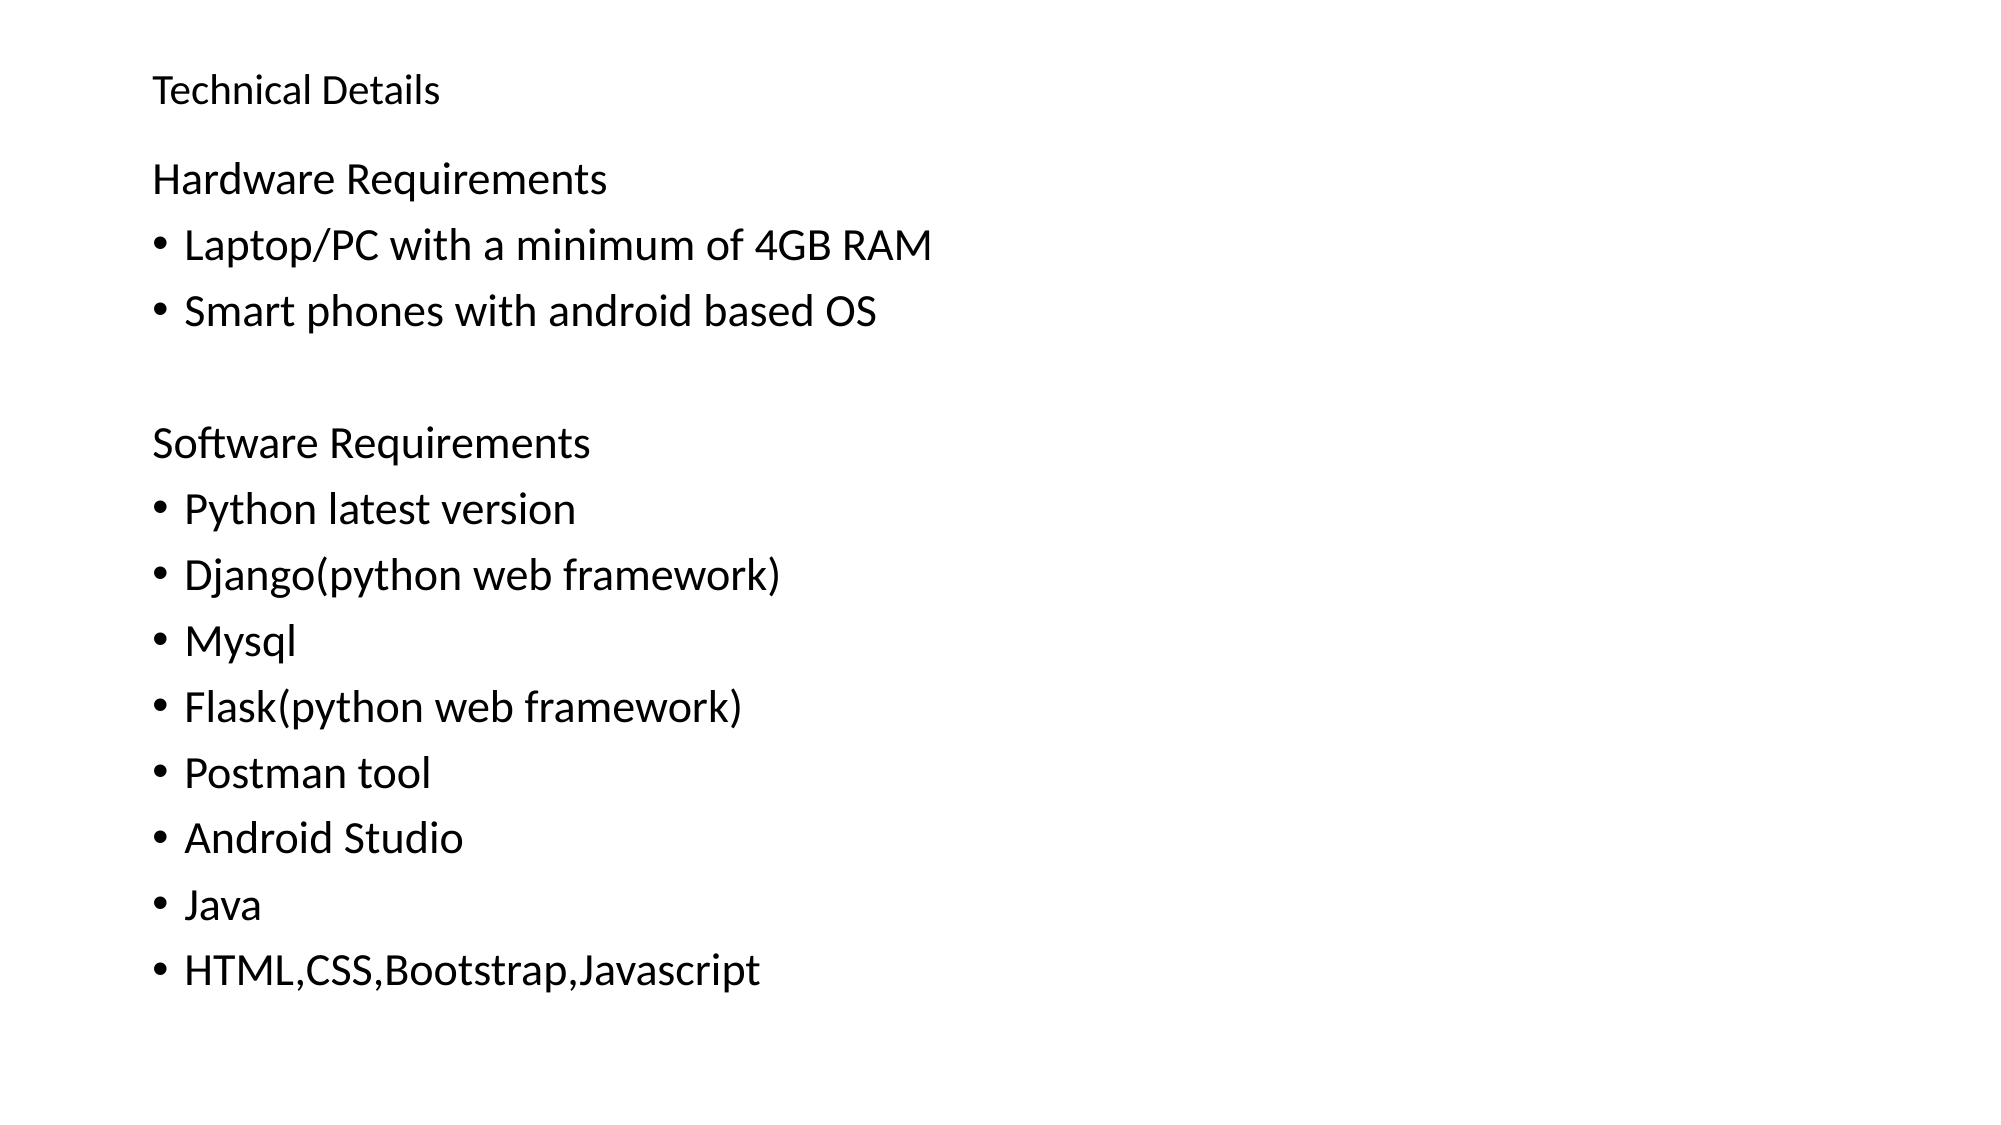

# Technical Details
Hardware Requirements
Laptop/PC with a minimum of 4GB RAM
Smart phones with android based OS

Software Requirements
Python latest version
Django(python web framework)
Mysql
Flask(python web framework)
Postman tool
Android Studio
Java
HTML,CSS,Bootstrap,Javascript